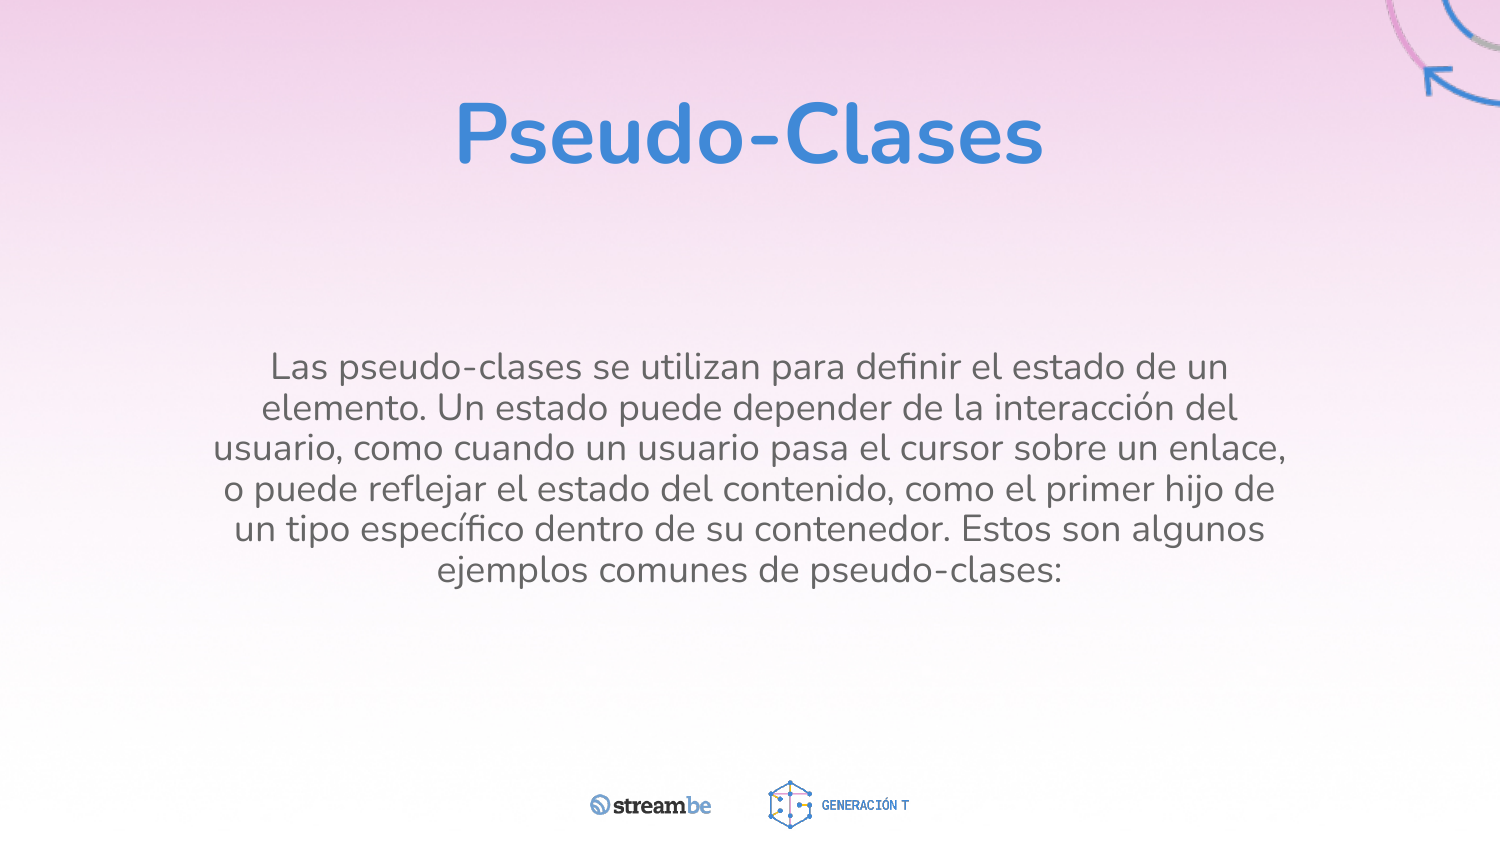

# Pseudo-Clases

Las pseudo-clases se utilizan para definir el estado de un elemento. Un estado puede depender de la interacción del usuario, como cuando un usuario pasa el cursor sobre un enlace, o puede reflejar el estado del contenido, como el primer hijo de un tipo específico dentro de su contenedor. Estos son algunos ejemplos comunes de pseudo-clases: